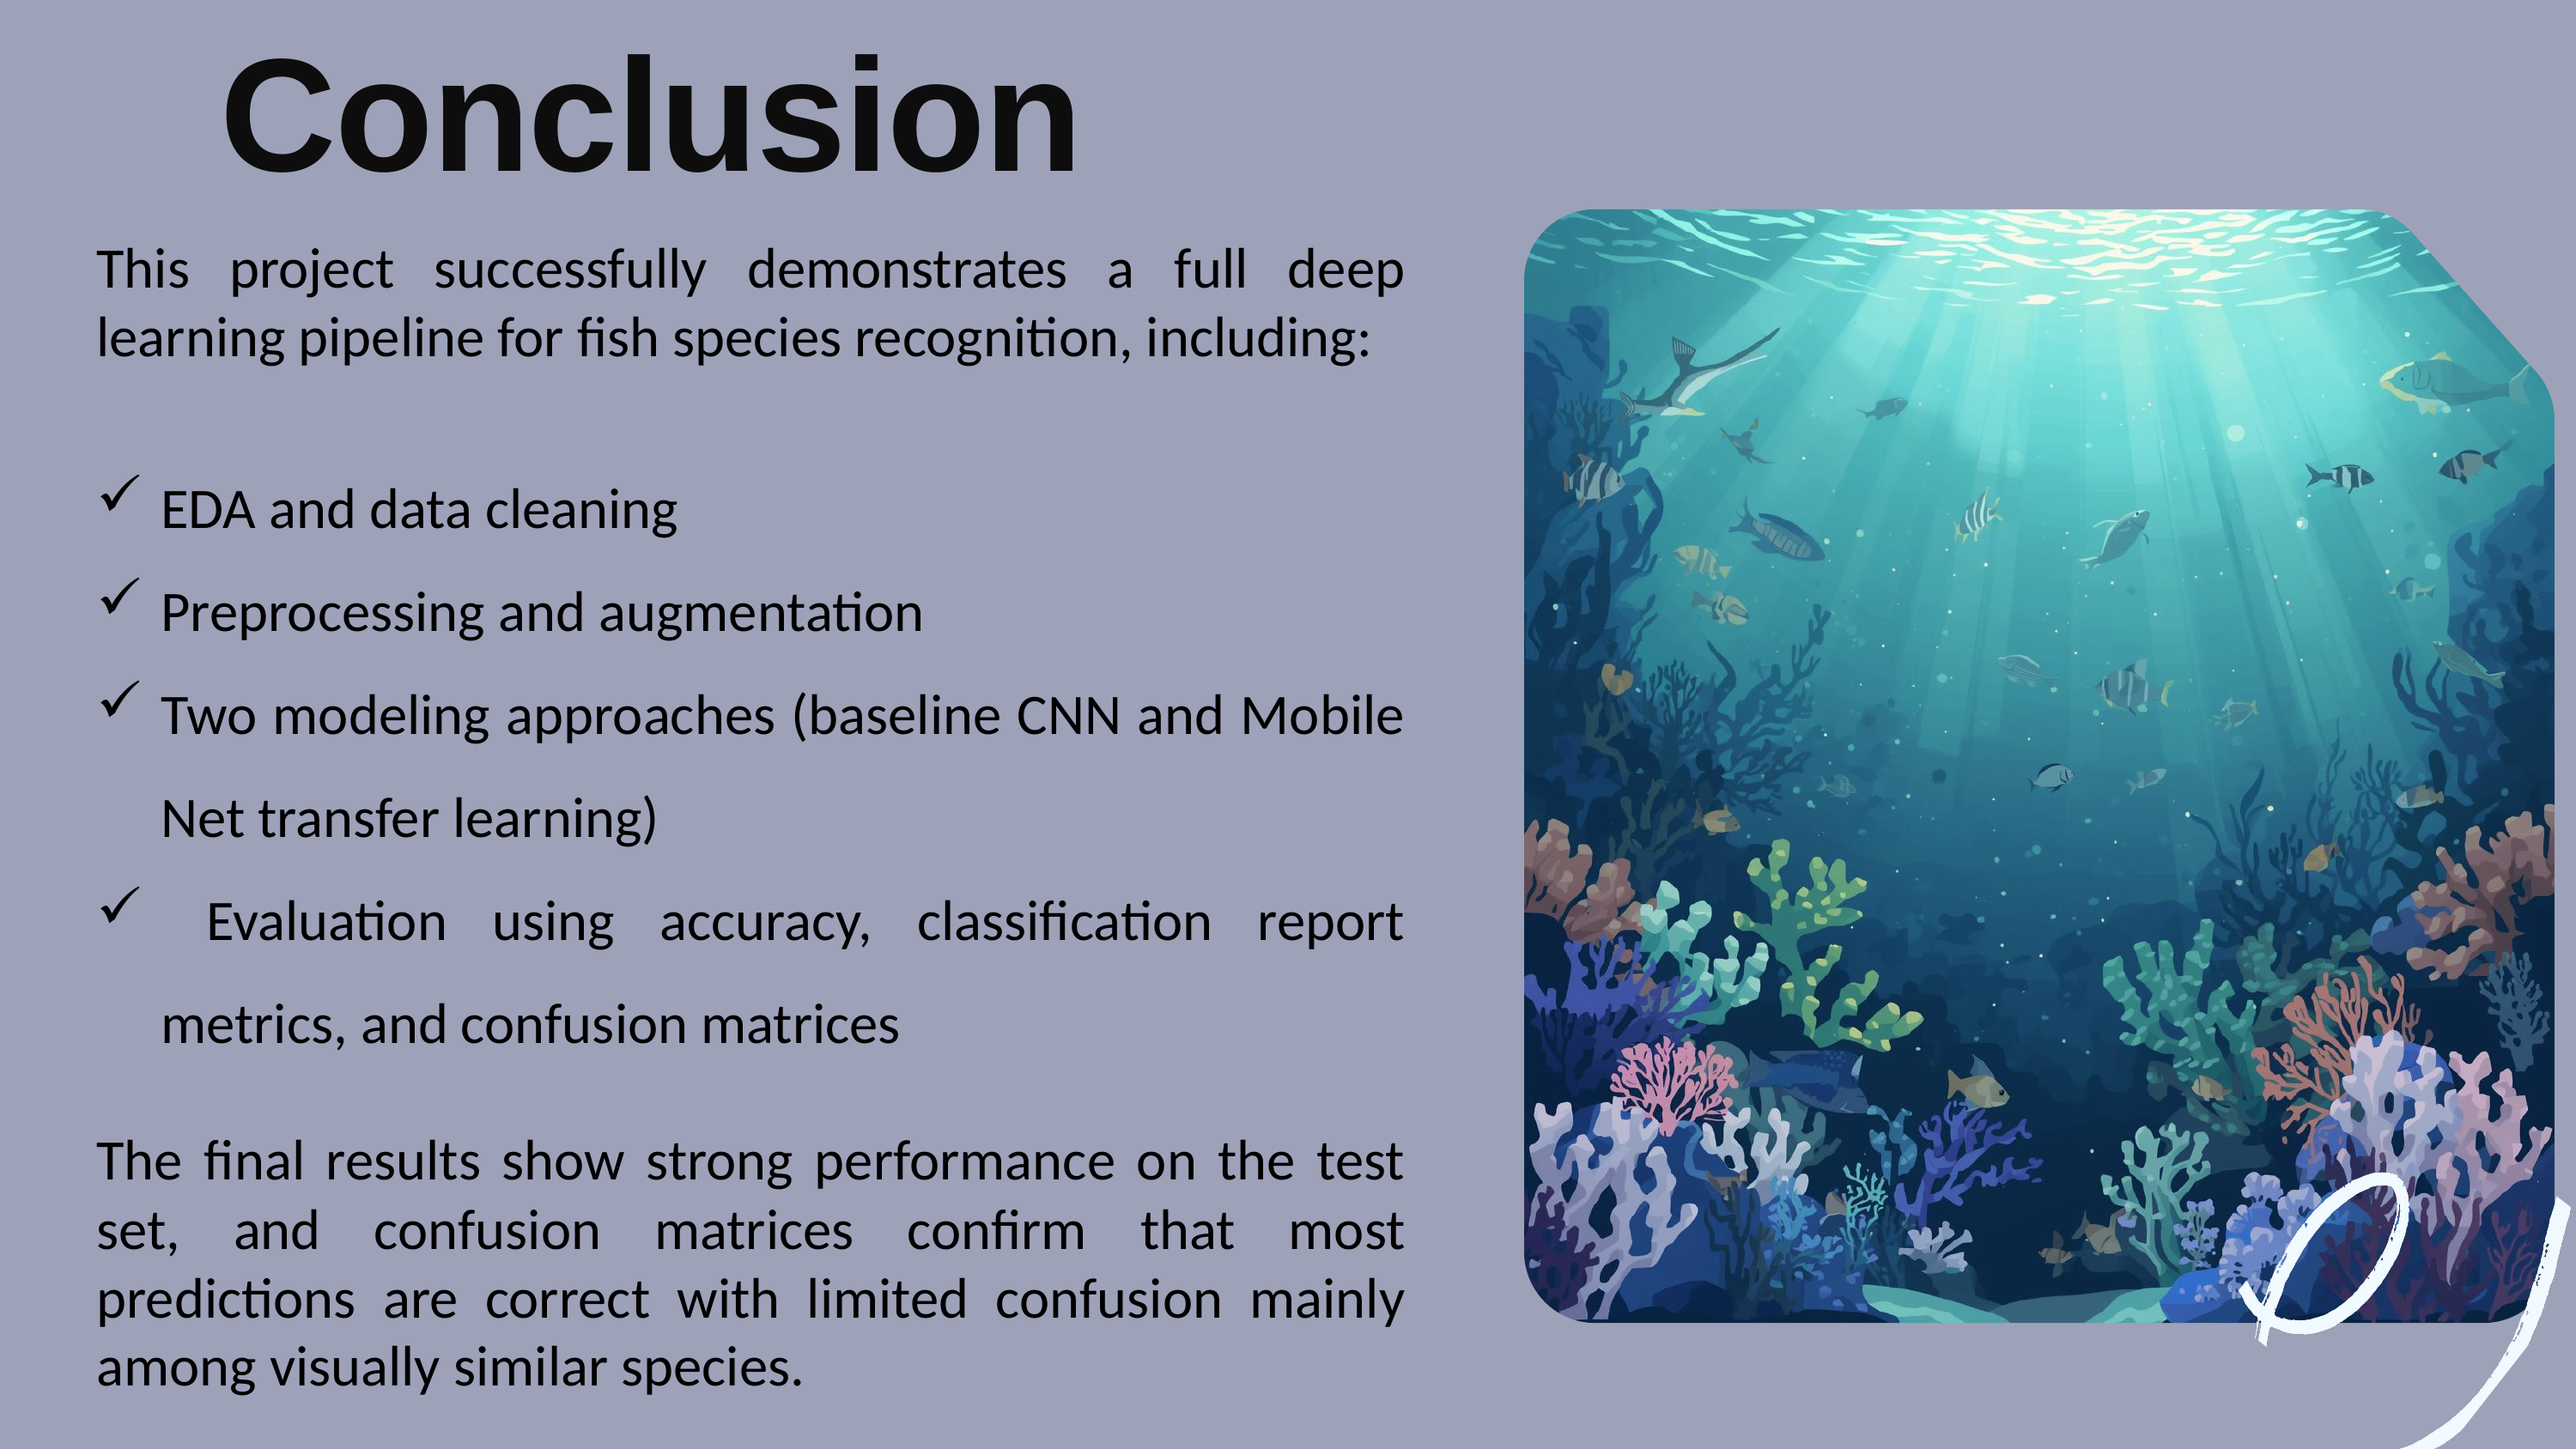

Conclusion

This project successfully demonstrates a full deep learning pipeline for fish species recognition, including:

EDA and data cleaning
Preprocessing and augmentation
Two modeling approaches (baseline CNN and Mobile Net transfer learning)
 Evaluation using accuracy, classification report metrics, and confusion matrices

The final results show strong performance on the test set, and confusion matrices confirm that most predictions are correct with limited confusion mainly among visually similar species.